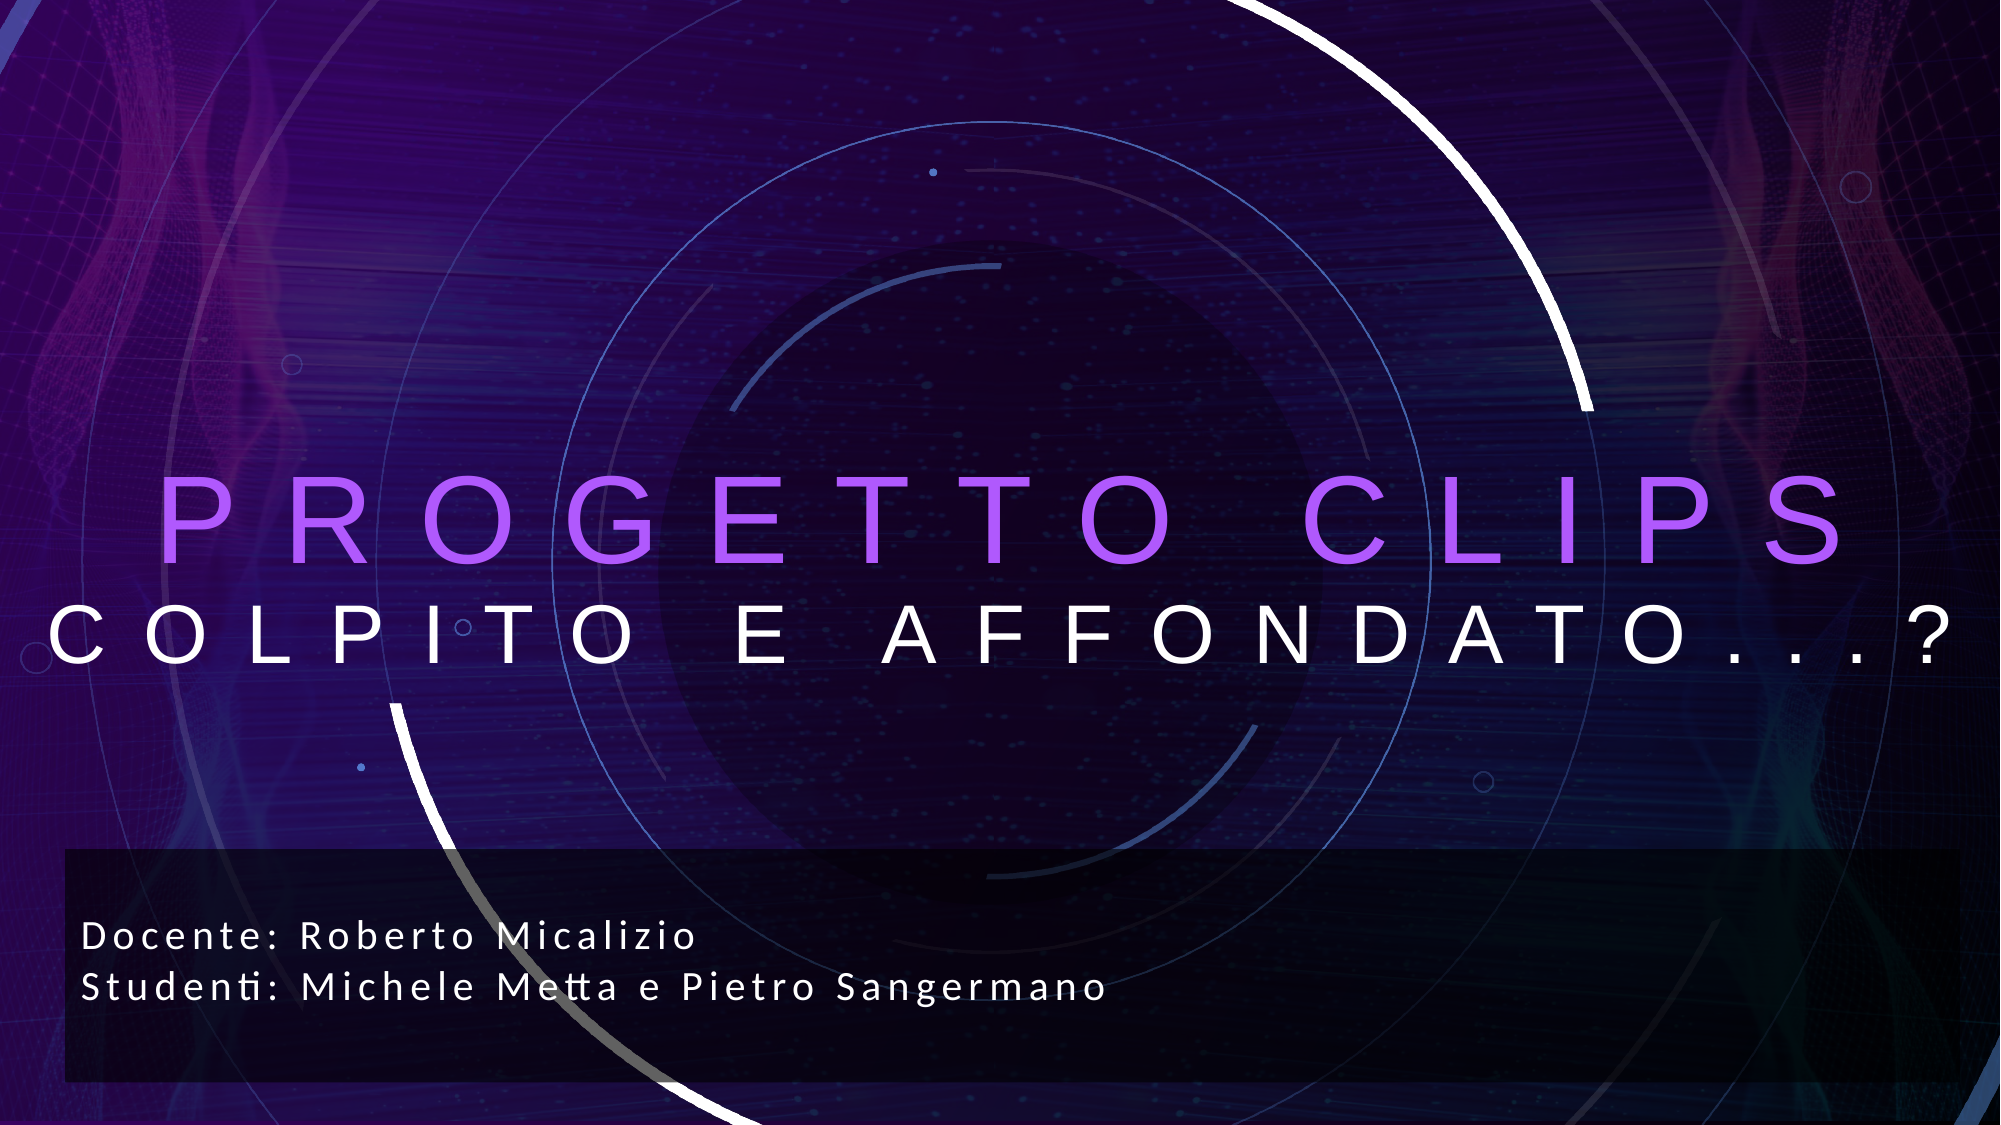

# PROGETTO CLIPS
COLPITO E AFFONDATO...?
 Docente: Roberto Micalizio
 Studenti: Michele Metta e Pietro Sangermano